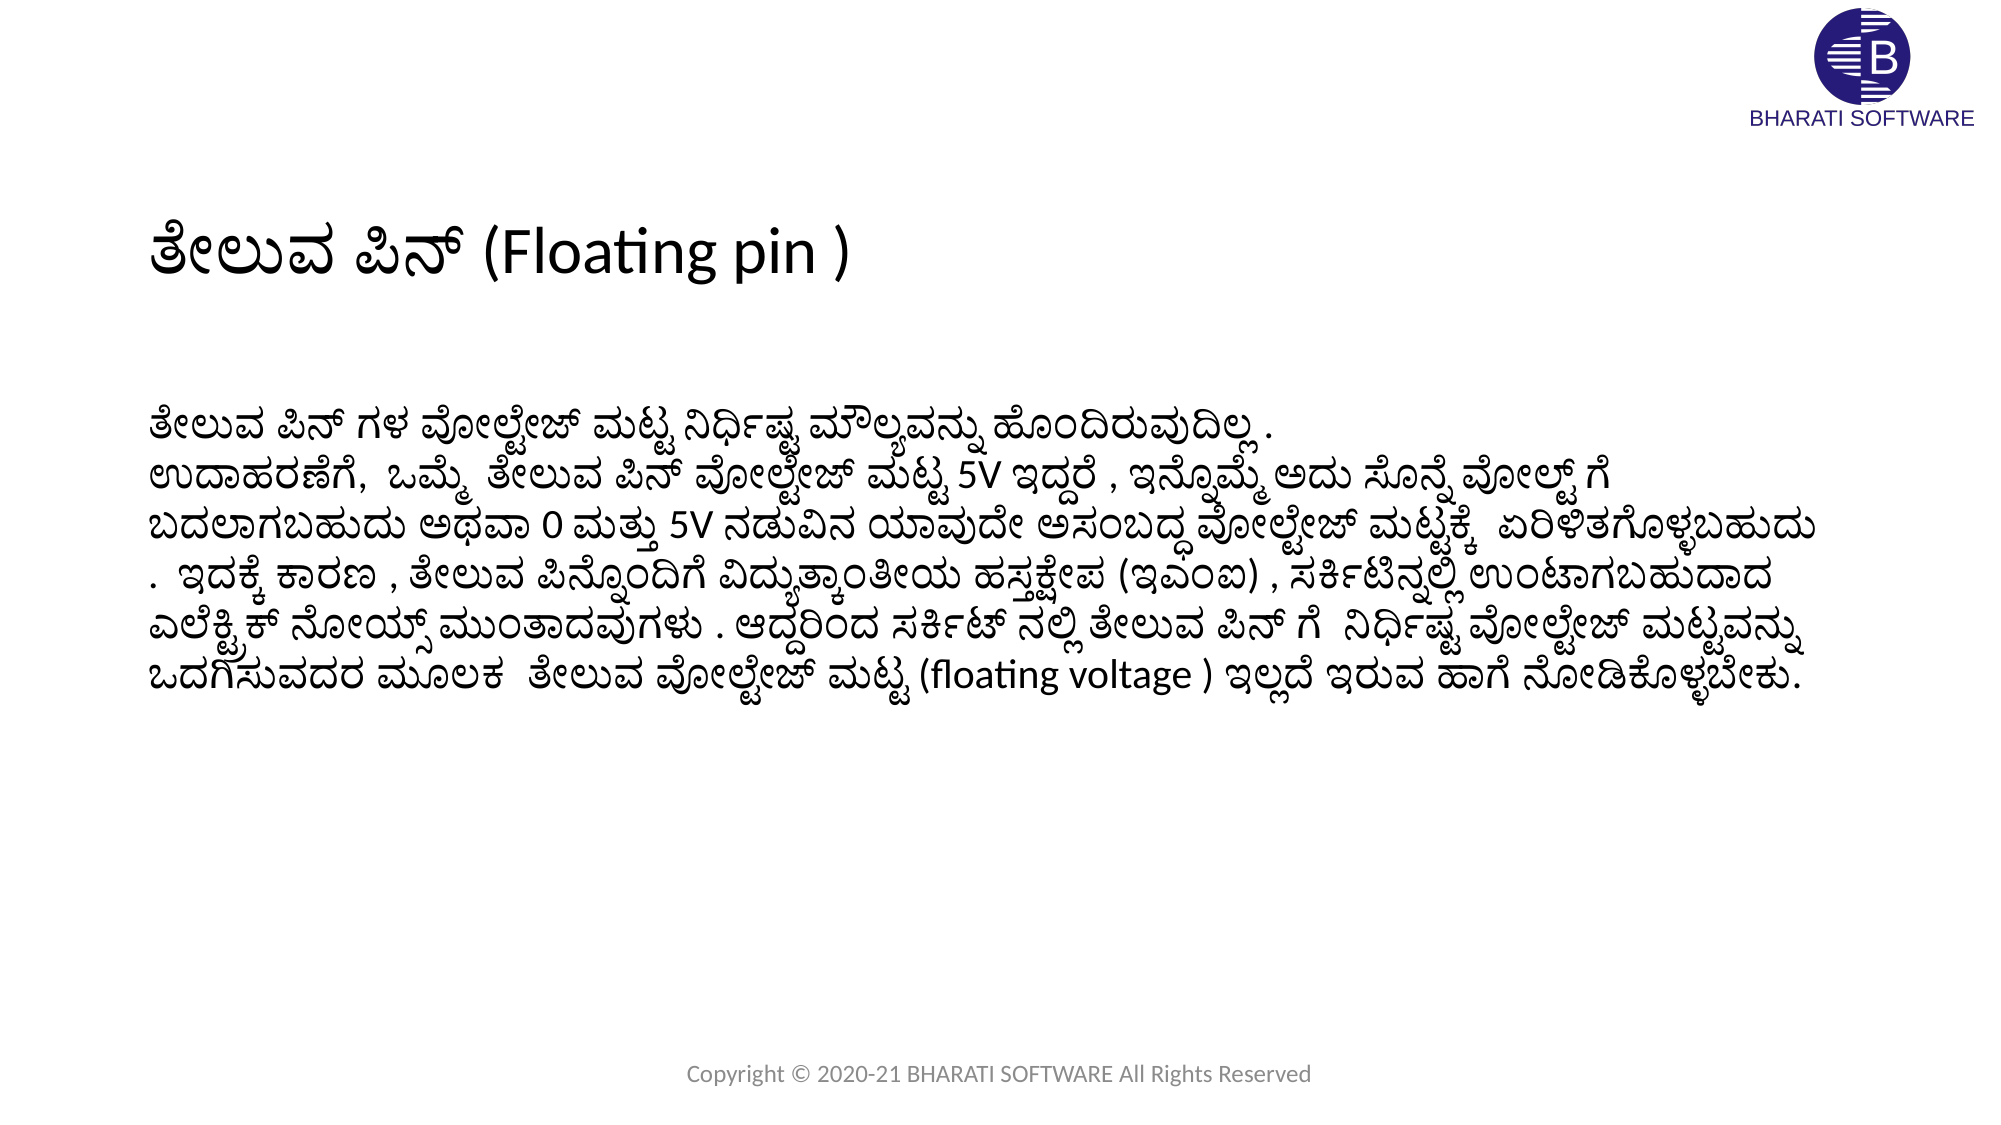

ತೇಲುವ ಪಿನ್ (Floating pin )
ತೇಲುವ ಪಿನ್ ಗಳ ವೋಲ್ಟೇಜ್ ಮಟ್ಟ ನಿರ್ಧಿಷ್ಟ ಮೌಲ್ಯವನ್ನು ಹೊಂದಿರುವುದಿಲ್ಲ .
ಉದಾಹರಣೆಗೆ,  ಒಮ್ಮೆ  ತೇಲುವ ಪಿನ್ ವೋಲ್ಟೇಜ್ ಮಟ್ಟ 5V ಇದ್ದರೆ , ಇನ್ನೊಮ್ಮೆ ಅದು ಸೊನ್ನೆ ವೋಲ್ಟ್ ಗೆ ಬದಲಾಗಬಹುದು ಅಥವಾ 0 ಮತ್ತು 5V ನಡುವಿನ ಯಾವುದೇ ಅಸಂಬದ್ಧ ವೋಲ್ಟೇಜ್ ಮಟ್ಟಕ್ಕೆ  ಏರಿಳಿತಗೊಳ್ಳಬಹುದು .  ಇದಕ್ಕೆ ಕಾರಣ , ತೇಲುವ ಪಿನ್ನೊಂದಿಗೆ ವಿದ್ಯುತ್ಕಾಂತೀಯ ಹಸ್ತಕ್ಷೇಪ (ಇಎಂಐ) , ಸರ್ಕಿಟಿನ್ನಲ್ಲಿ ಉಂಟಾಗಬಹುದಾದ ಎಲೆಕ್ಟ್ರಿಕ್ ನೋಯ್ಸ್ ಮುಂತಾದವುಗಳು . ಆದ್ದರಿಂದ ಸರ್ಕಿಟ್ ನಲ್ಲಿ ತೇಲುವ ಪಿನ್ ಗೆ  ನಿರ್ಧಿಷ್ಟ ವೋಲ್ಟೇಜ್ ಮಟ್ಟವನ್ನು ಒದಗಿಸುವದರ ಮೂಲಕ  ತೇಲುವ ವೋಲ್ಟೇಜ್ ಮಟ್ಟ (floating voltage ) ಇಲ್ಲದೆ ಇರುವ ಹಾಗೆ ನೋಡಿಕೊಳ್ಳಬೇಕು.
Copyright © 2020-21 BHARATI SOFTWARE All Rights Reserved